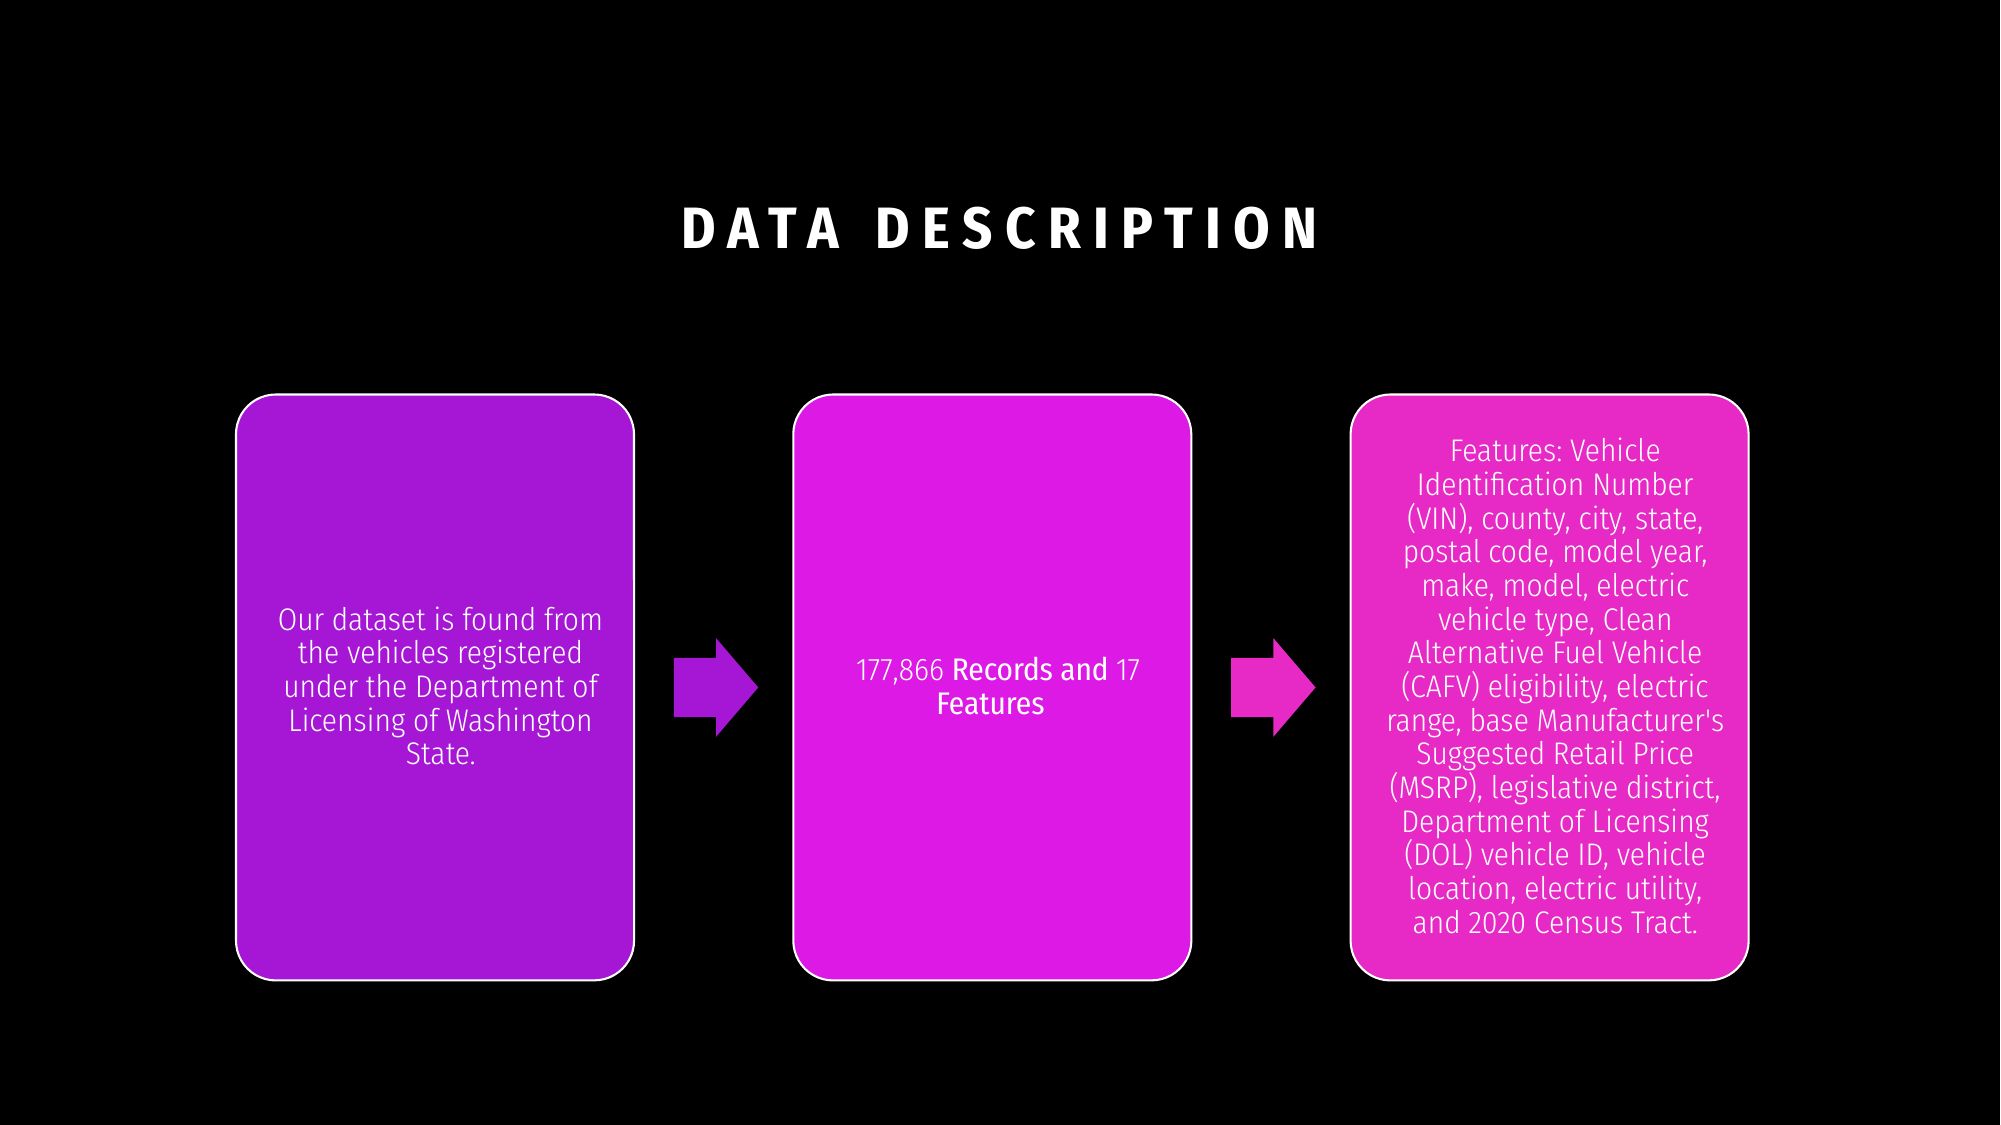

# Data Description
Our dataset is found from the vehicles registered under the Department of Licensing of Washington State.

177,866 Records and 17 Features

Features: Vehicle Identification Number (VIN), county, city, state, postal code, model year, make, model, electric vehicle type, Clean Alternative Fuel Vehicle (CAFV) eligibility, electric range, base Manufacturer's Suggested Retail Price (MSRP), legislative district, Department of Licensing (DOL) vehicle ID, vehicle location, electric utility, and 2020 Census Tract.